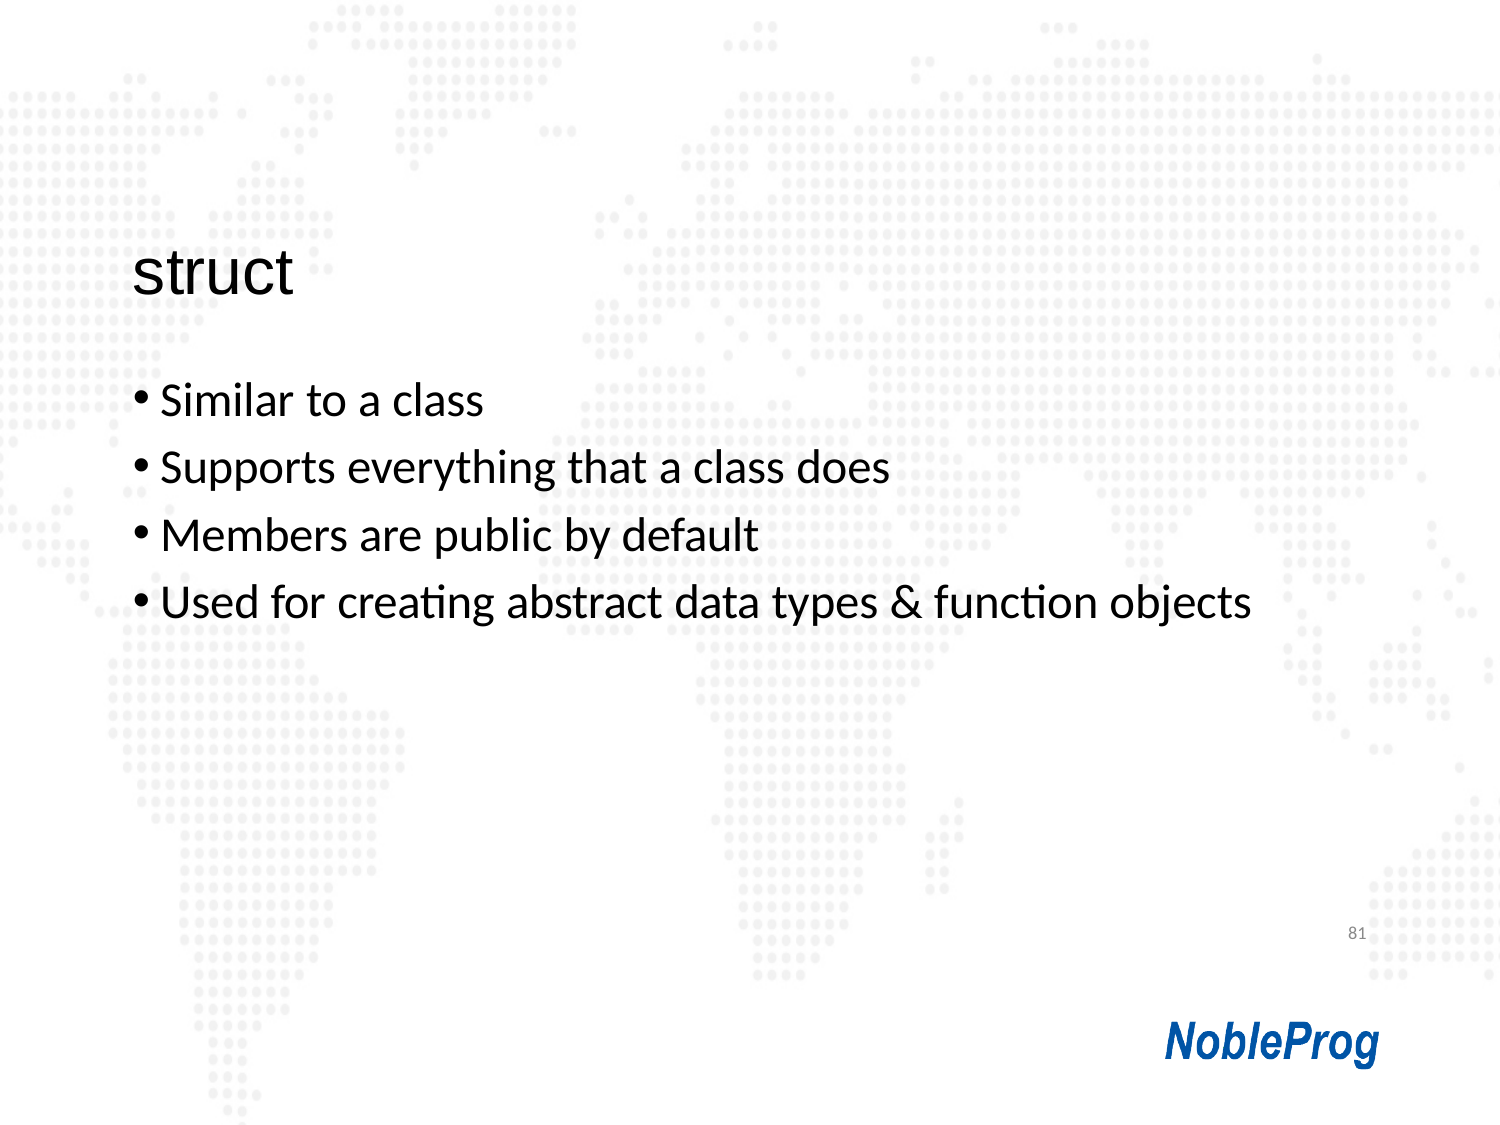

# struct
Similar to a class
Supports everything that a class does
Members are public by default
Used for creating abstract data types & function objects
81